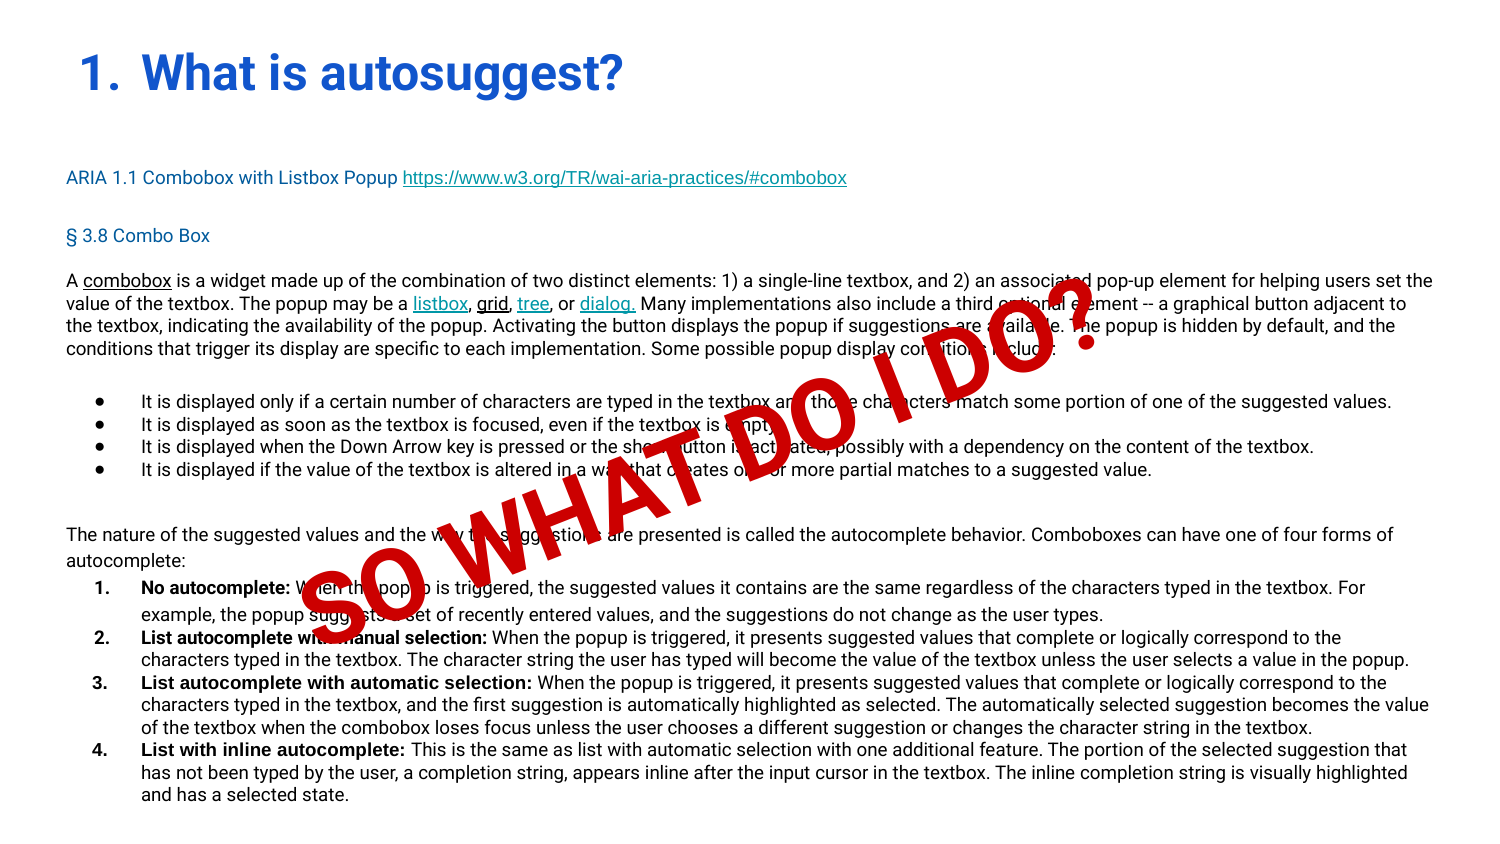

# What is autosuggest?

ARIA 1.1 Combobox with Listbox Popup https://www.w3.org/TR/wai-aria-practices/#combobox

§ 3.8 Combo Box
A combobox is a widget made up of the combination of two distinct elements: 1) a single-line textbox, and 2) an associated pop-up element for helping users set the value of the textbox. The popup may be a listbox, grid, tree, or dialog. Many implementations also include a third optional element -- a graphical button adjacent to the textbox, indicating the availability of the popup. Activating the button displays the popup if suggestions are available. The popup is hidden by default, and the conditions that trigger its display are specific to each implementation. Some possible popup display conditions include:
It is displayed only if a certain number of characters are typed in the textbox and those characters match some portion of one of the suggested values.
It is displayed as soon as the textbox is focused, even if the textbox is empty.
It is displayed when the Down Arrow key is pressed or the show button is activated, possibly with a dependency on the content of the textbox.
It is displayed if the value of the textbox is altered in a way that creates one or more partial matches to a suggested value.
The nature of the suggested values and the way the suggestions are presented is called the autocomplete behavior. Comboboxes can have one of four forms of autocomplete:
No autocomplete: When the popup is triggered, the suggested values it contains are the same regardless of the characters typed in the textbox. For example, the popup suggests a set of recently entered values, and the suggestions do not change as the user types.
List autocomplete with manual selection: When the popup is triggered, it presents suggested values that complete or logically correspond to the characters typed in the textbox. The character string the user has typed will become the value of the textbox unless the user selects a value in the popup.
List autocomplete with automatic selection: When the popup is triggered, it presents suggested values that complete or logically correspond to the characters typed in the textbox, and the first suggestion is automatically highlighted as selected. The automatically selected suggestion becomes the value of the textbox when the combobox loses focus unless the user chooses a different suggestion or changes the character string in the textbox.
List with inline autocomplete: This is the same as list with automatic selection with one additional feature. The portion of the selected suggestion that has not been typed by the user, a completion string, appears inline after the input cursor in the textbox. The inline completion string is visually highlighted and has a selected state.

SO WHAT DO I DO?